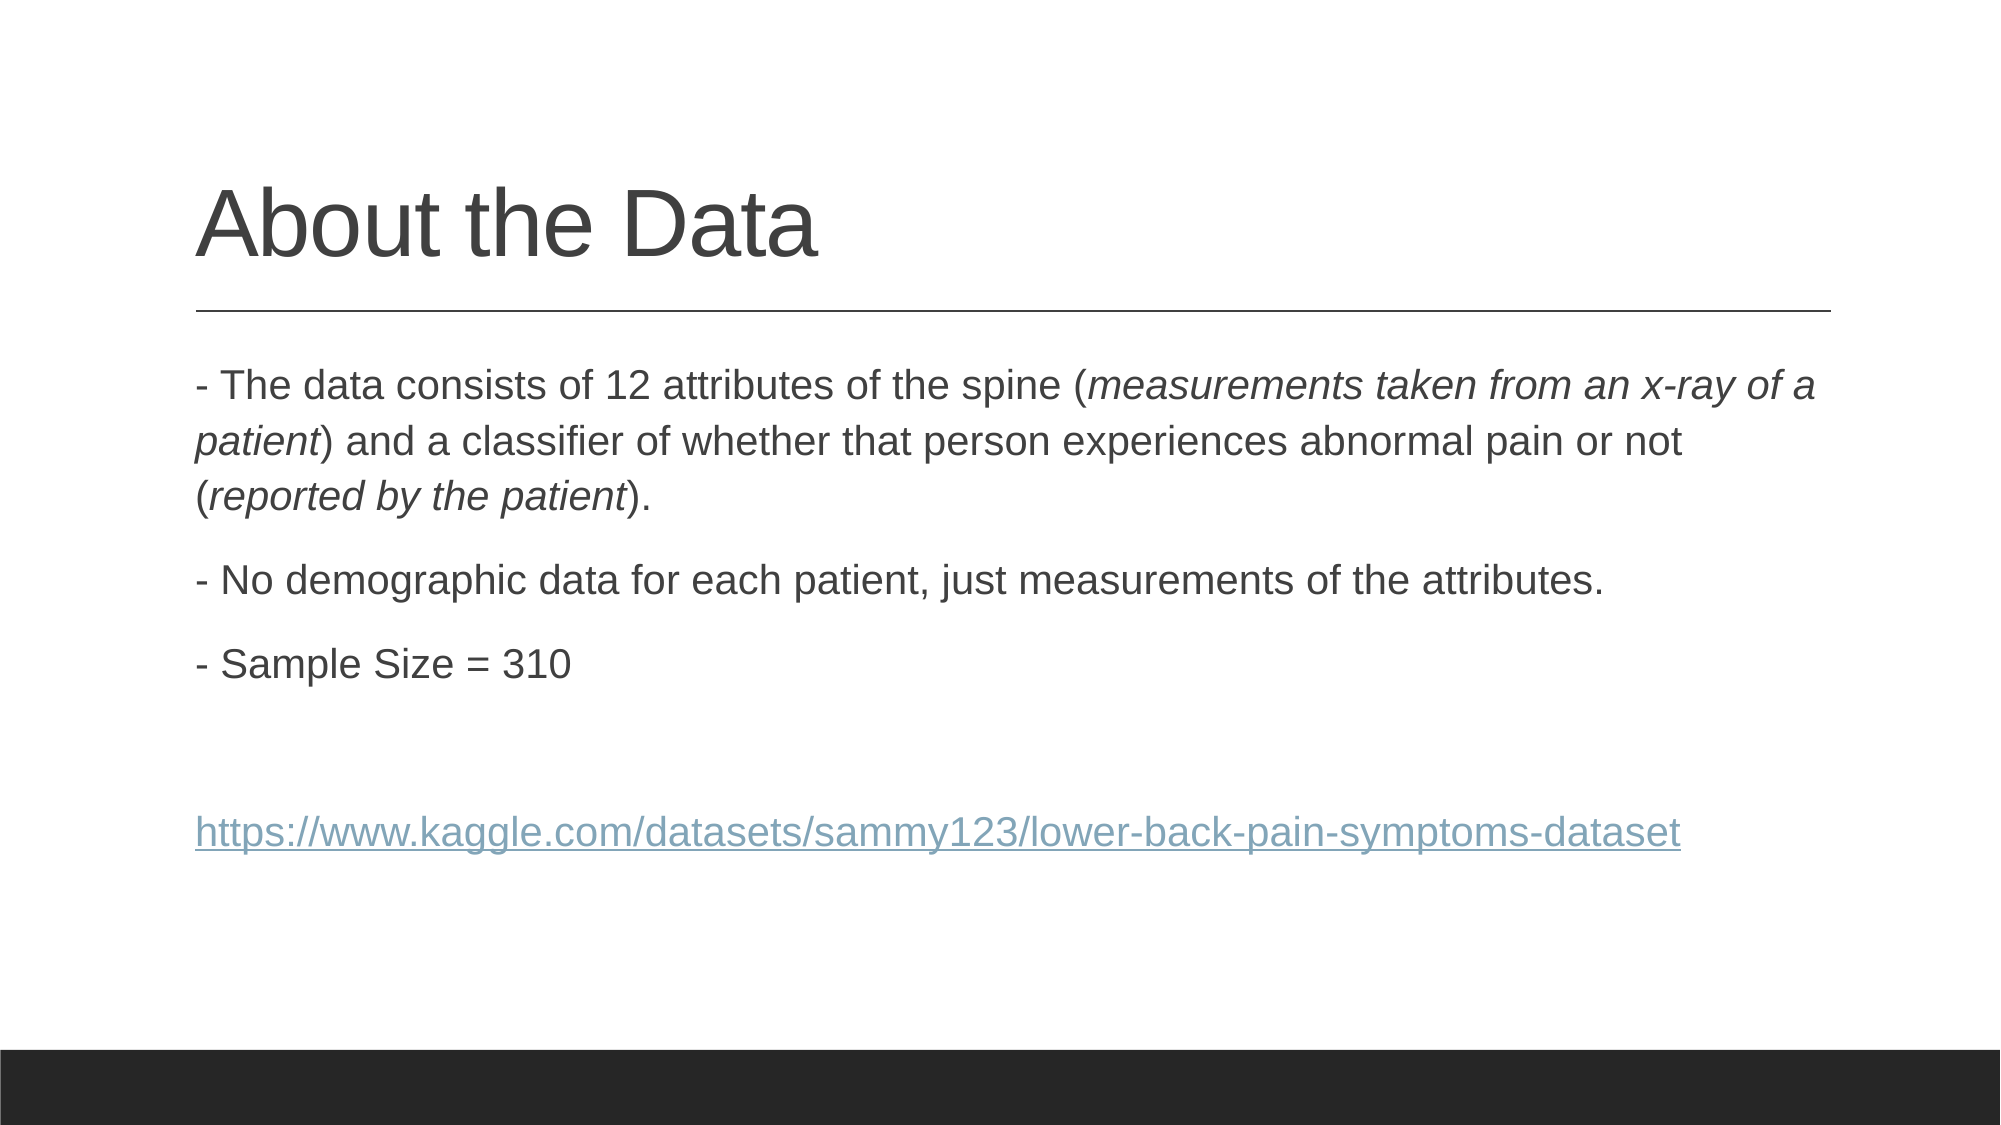

# About the Data
- The data consists of 12 attributes of the spine (measurements taken from an x-ray of a patient) and a classifier of whether that person experiences abnormal pain or not (reported by the patient).
- No demographic data for each patient, just measurements of the attributes.
- Sample Size = 310

https://www.kaggle.com/datasets/sammy123/lower-back-pain-symptoms-dataset